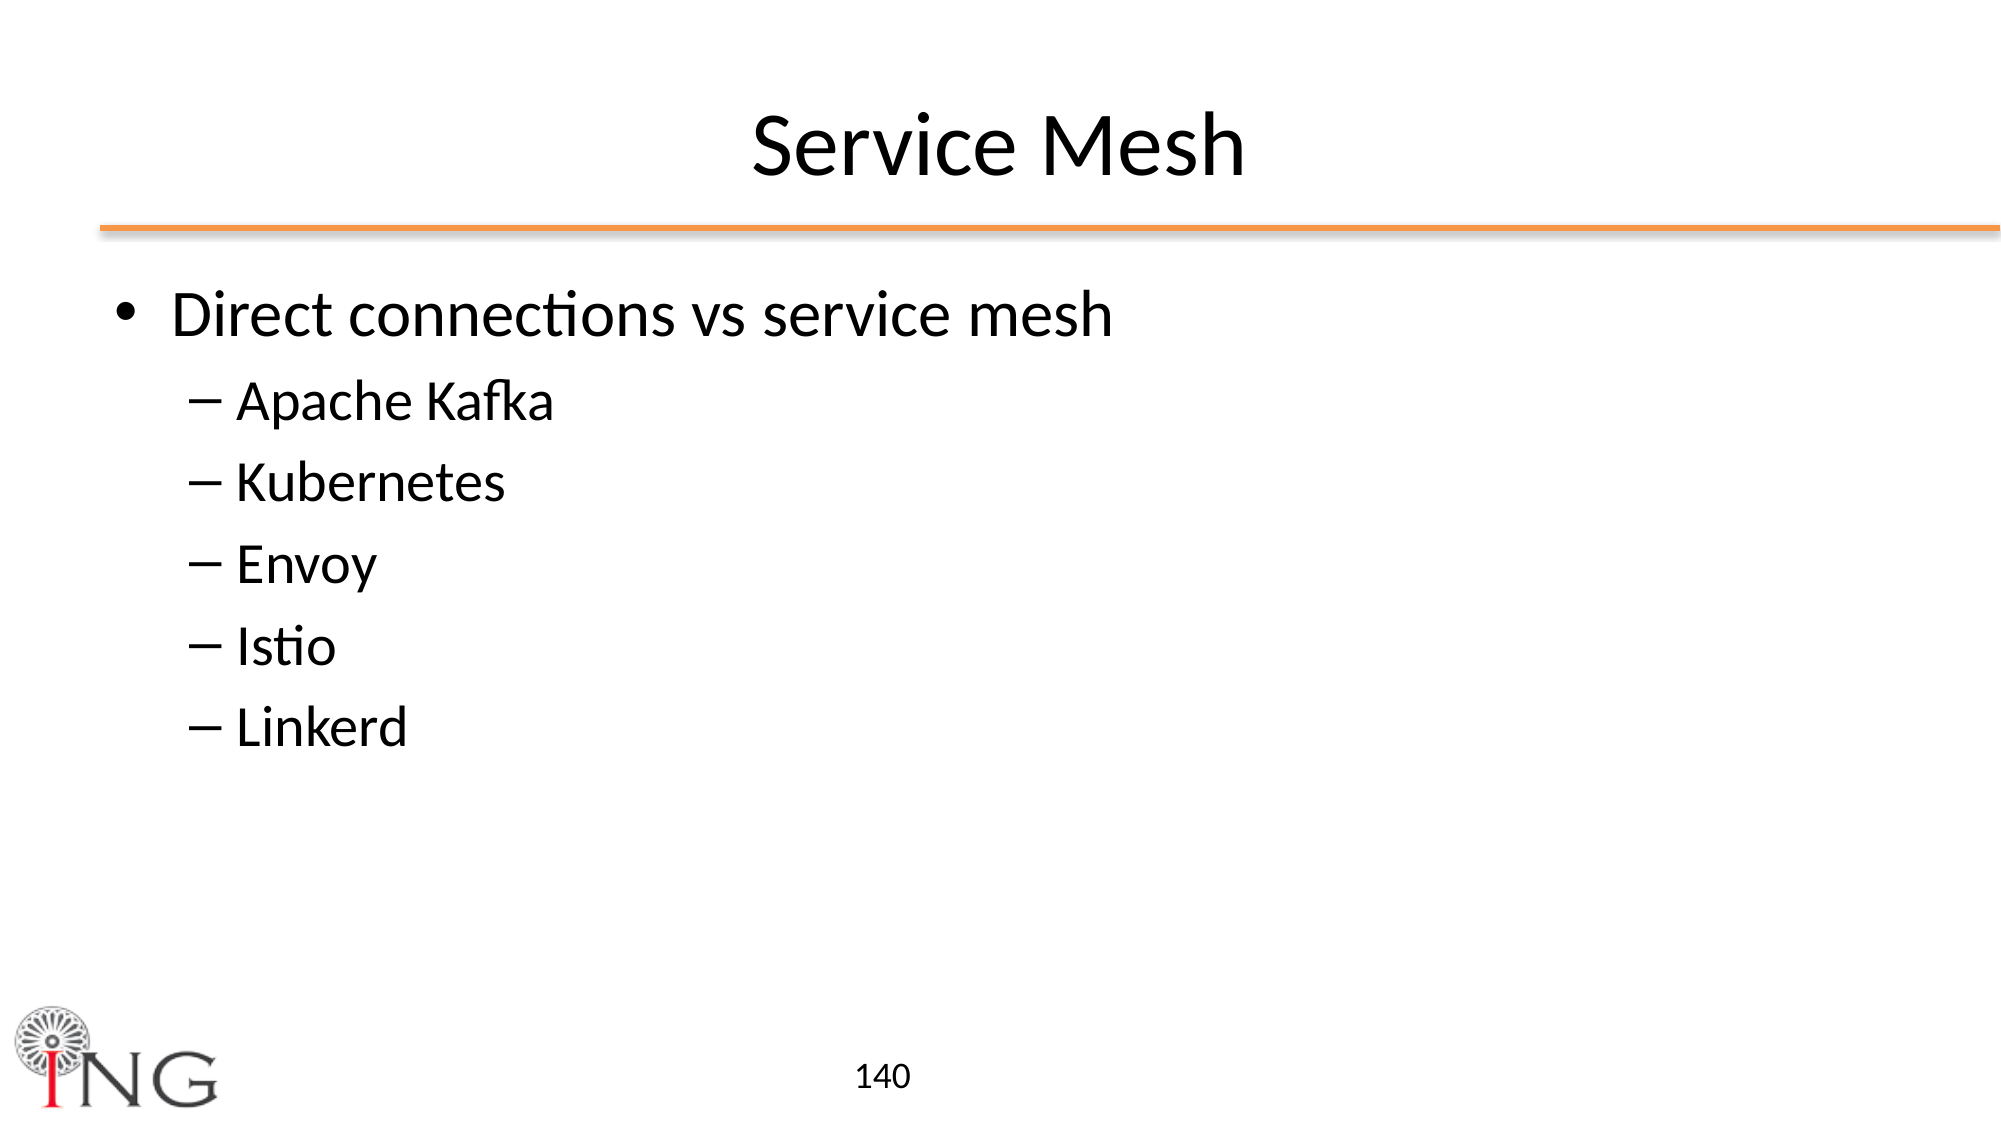

# Service Mesh
Direct connections vs service mesh
Apache Kafka
Kubernetes
Envoy
Istio
Linkerd

140